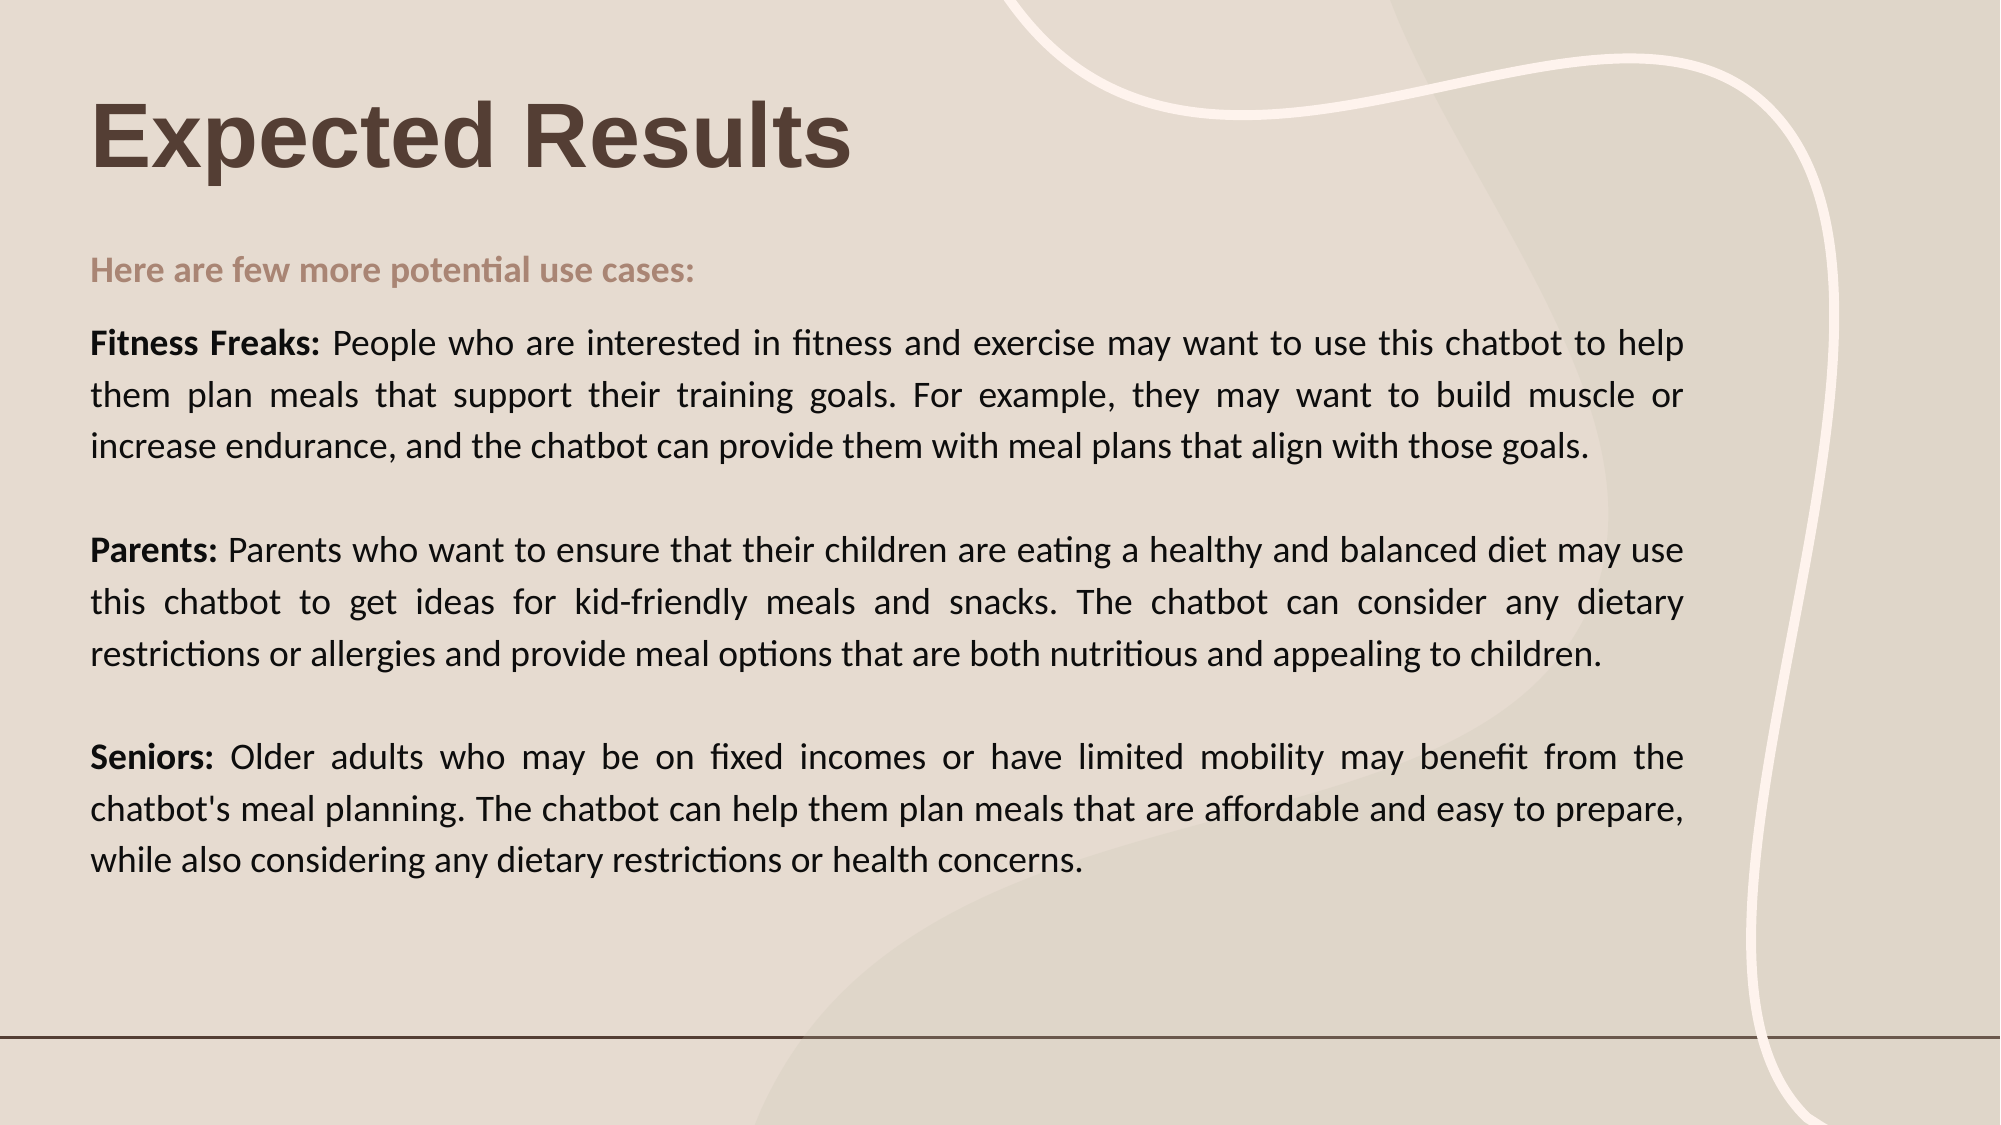

# Expected Results
Here are few more potential use cases:
Fitness Freaks: People who are interested in fitness and exercise may want to use this chatbot to help them plan meals that support their training goals. For example, they may want to build muscle or increase endurance, and the chatbot can provide them with meal plans that align with those goals.

Parents: Parents who want to ensure that their children are eating a healthy and balanced diet may use this chatbot to get ideas for kid-friendly meals and snacks. The chatbot can consider any dietary restrictions or allergies and provide meal options that are both nutritious and appealing to children.

Seniors: Older adults who may be on fixed incomes or have limited mobility may benefit from the chatbot's meal planning. The chatbot can help them plan meals that are affordable and easy to prepare, while also considering any dietary restrictions or health concerns.